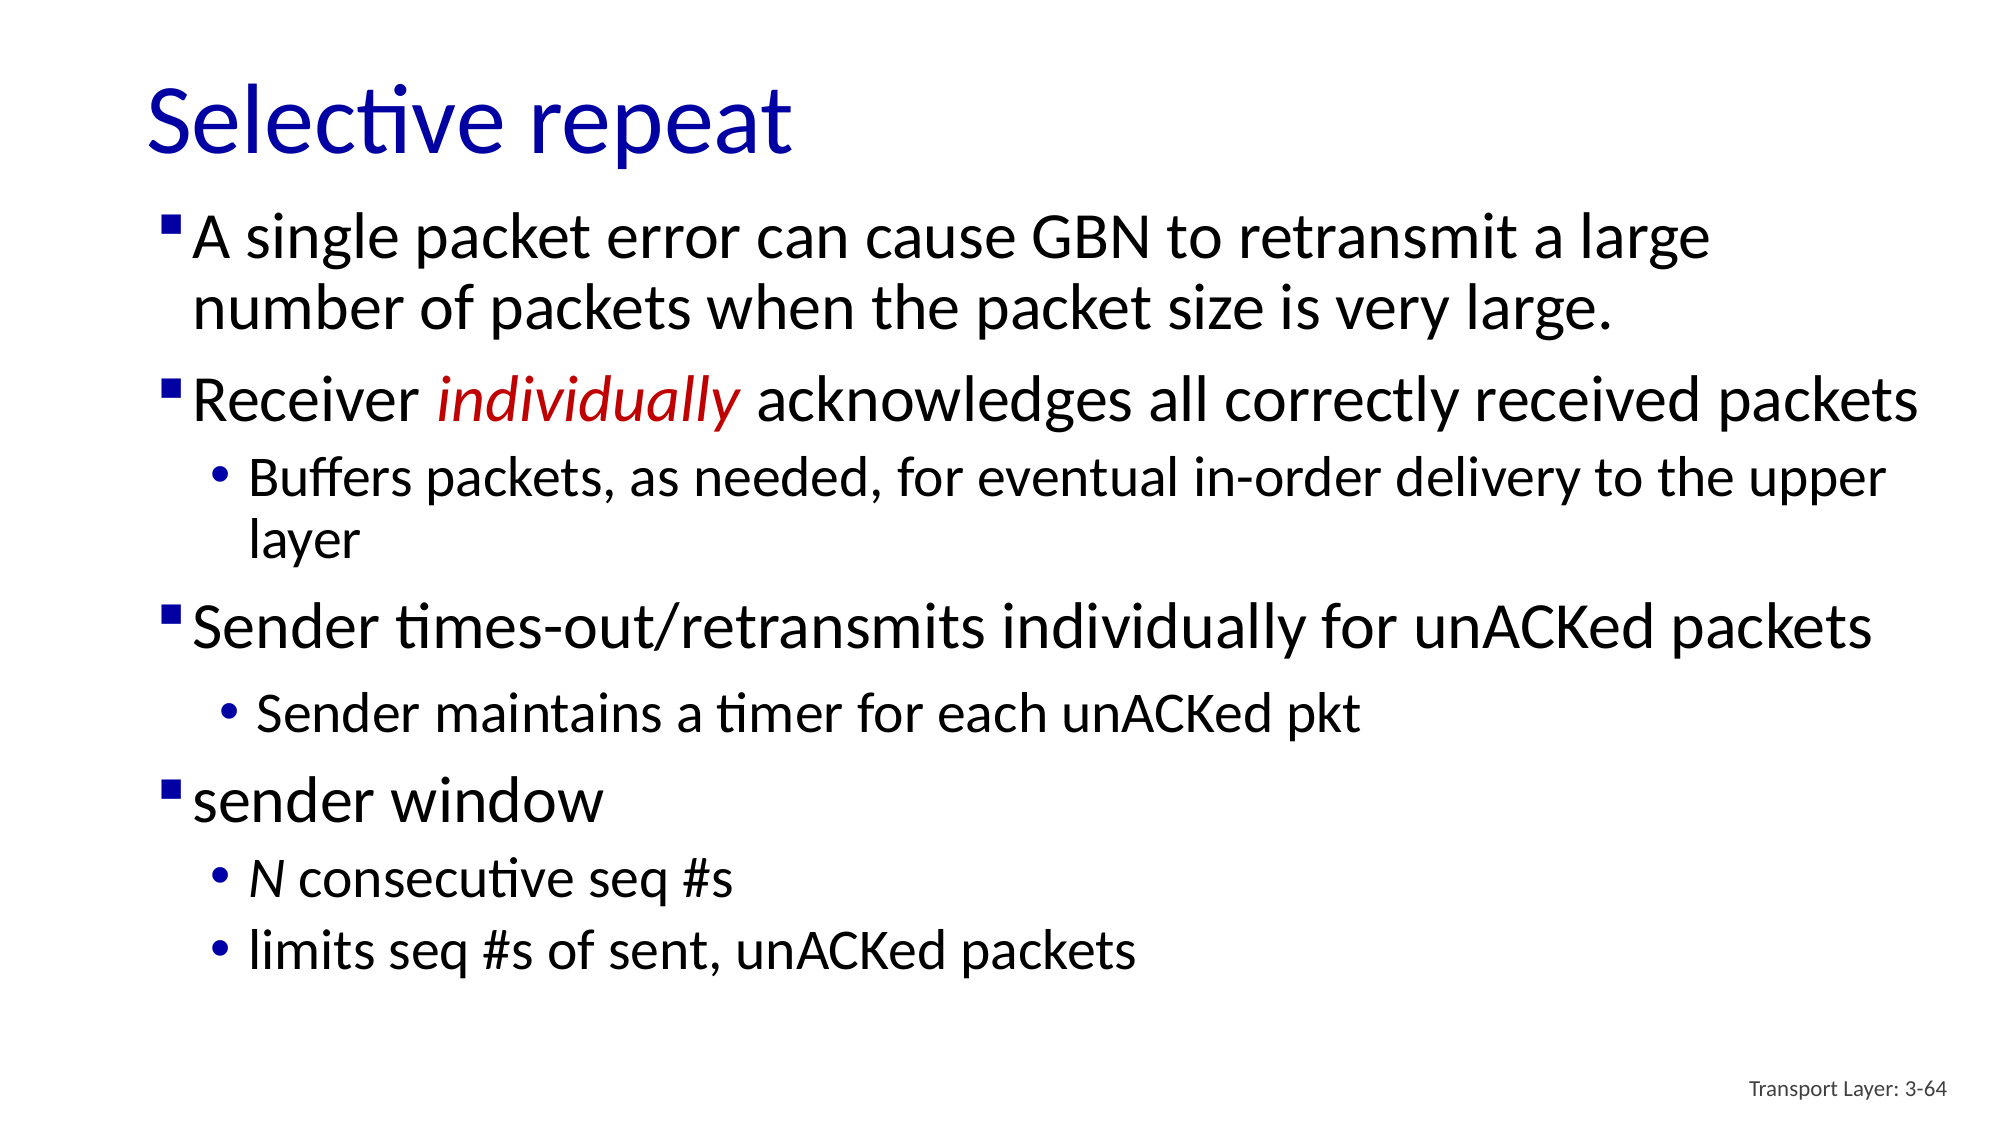

# Selective repeat
A single packet error can cause GBN to retransmit a large number of packets when the packet size is very large.
Receiver individually acknowledges all correctly received packets
Buffers packets, as needed, for eventual in-order delivery to the upper layer
Sender times-out/retransmits individually for unACKed packets
Sender maintains a timer for each unACKed pkt
sender window
N consecutive seq #s
limits seq #s of sent, unACKed packets
Transport Layer: 3-64